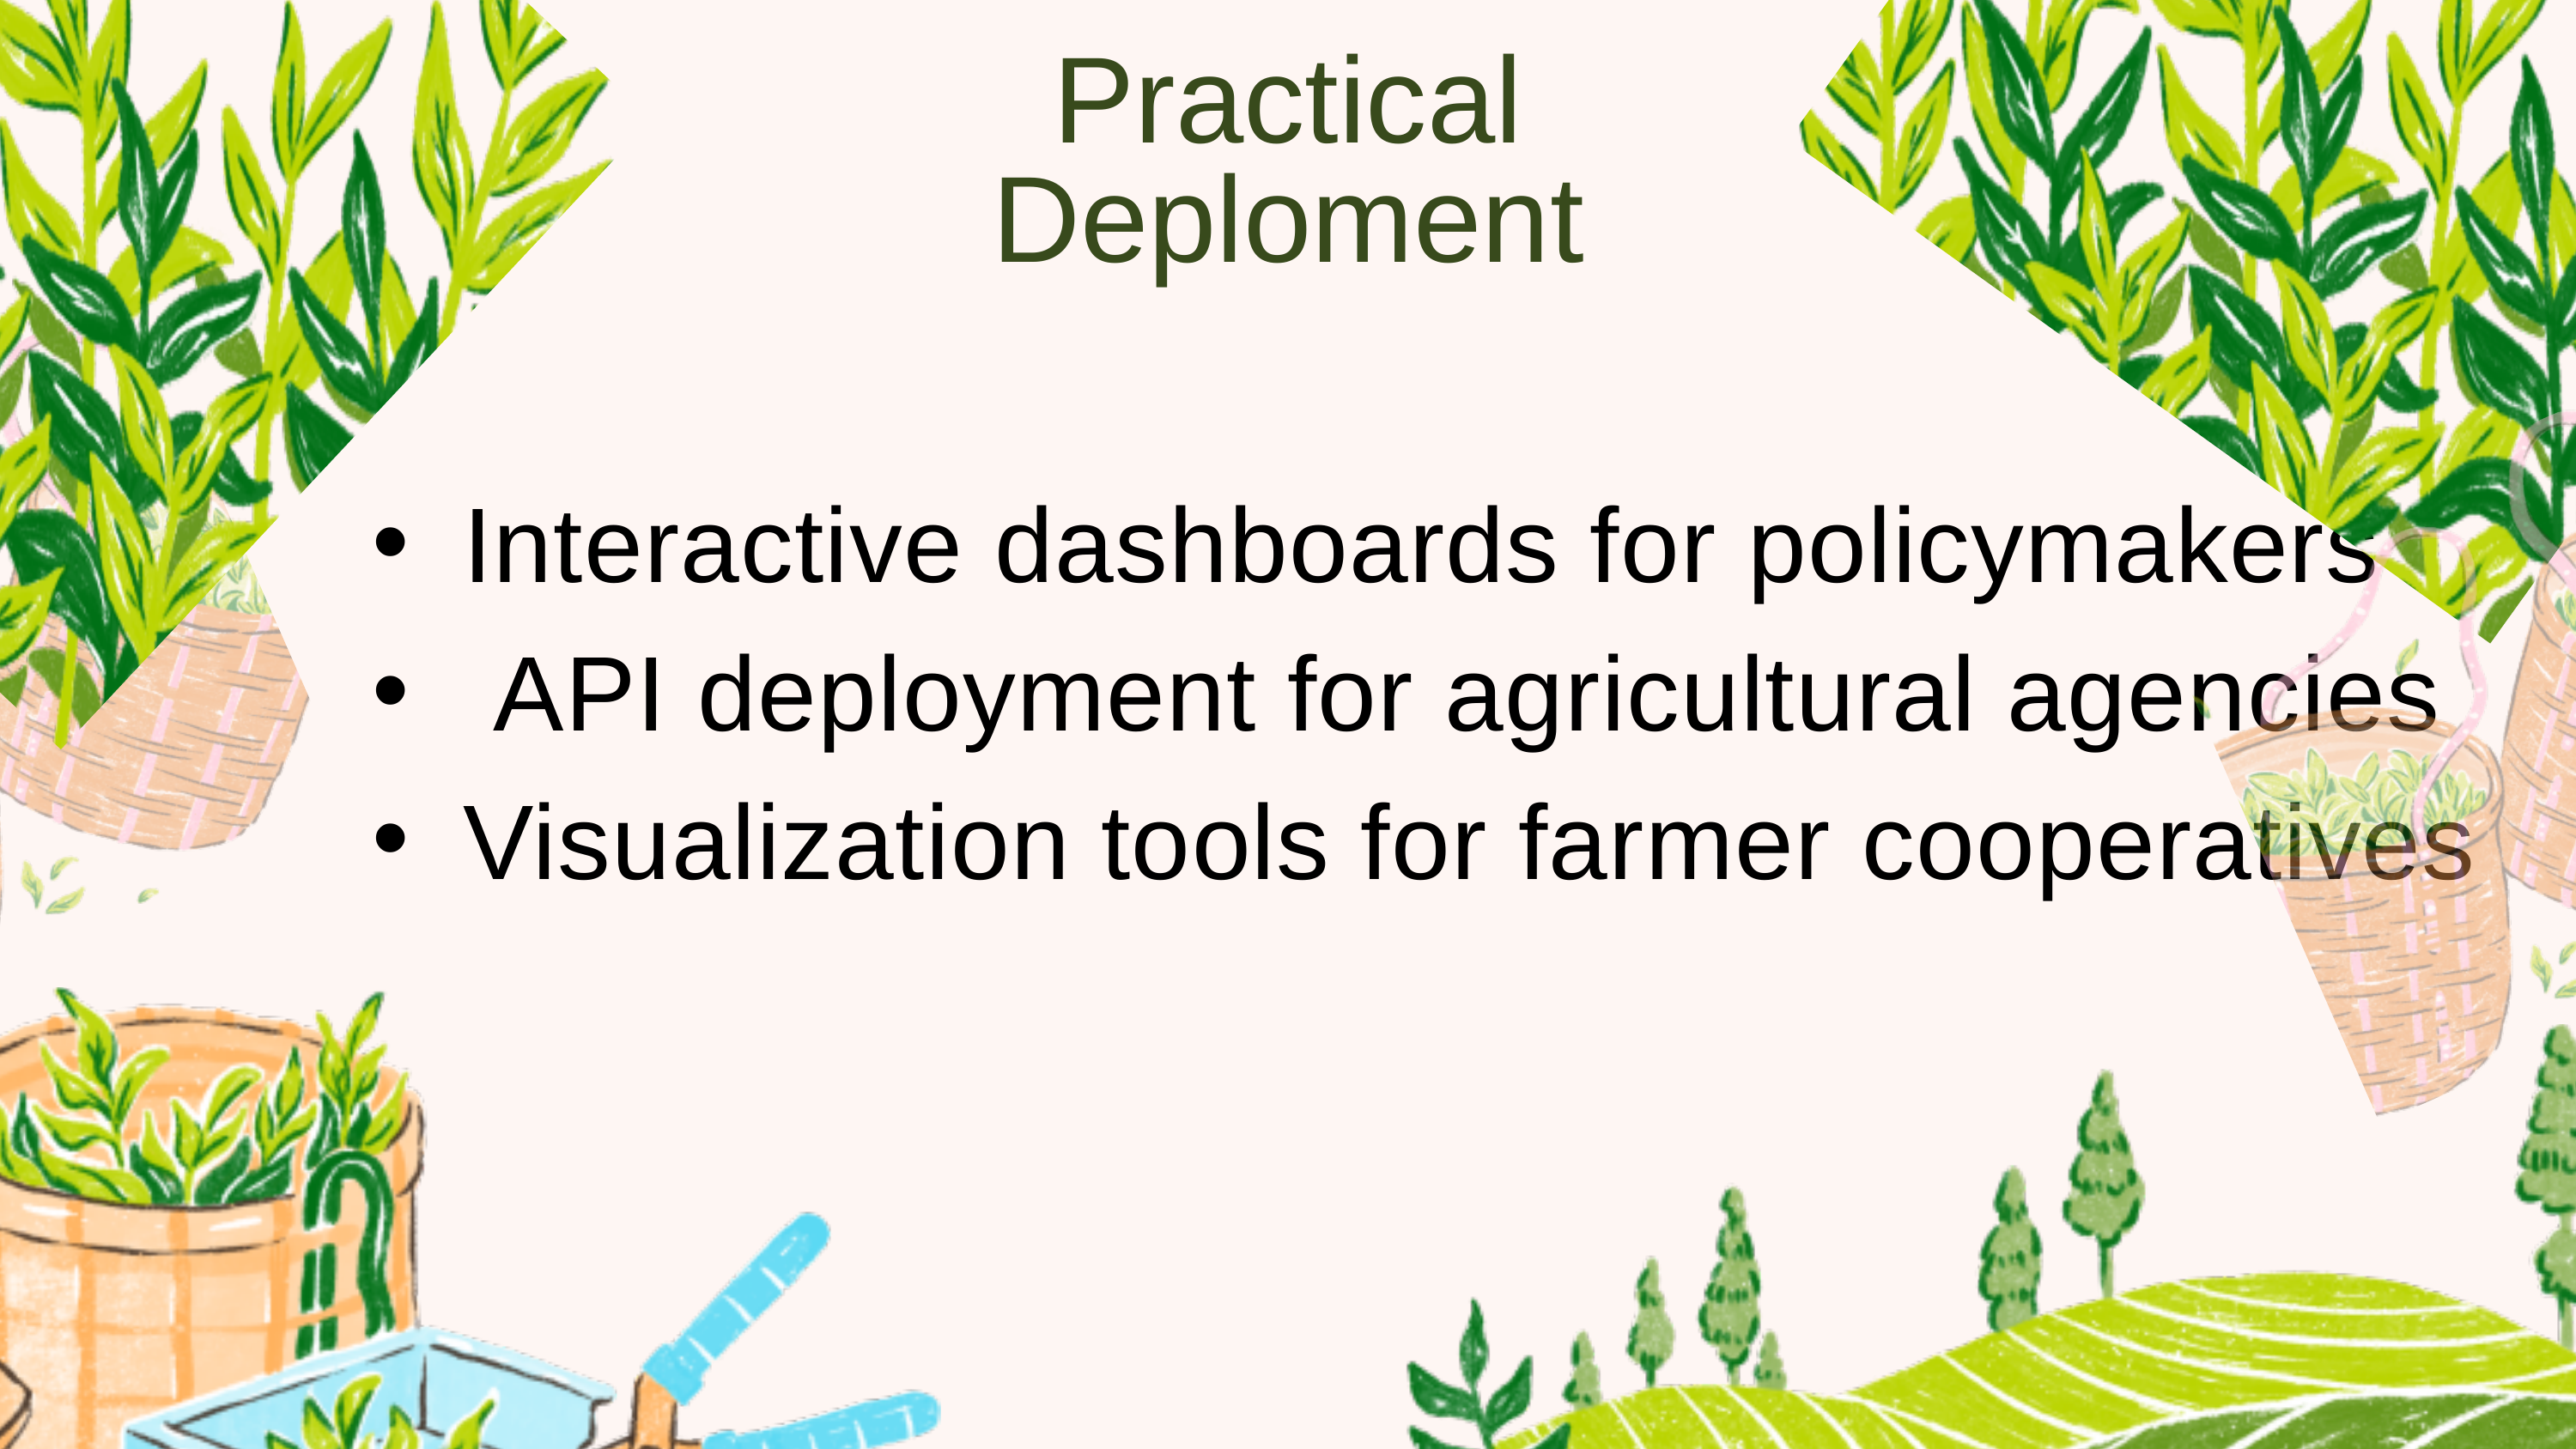

Practical Deploment

Interactive dashboards for policymakers
 API deployment for agricultural agencies
Visualization tools for farmer cooperatives